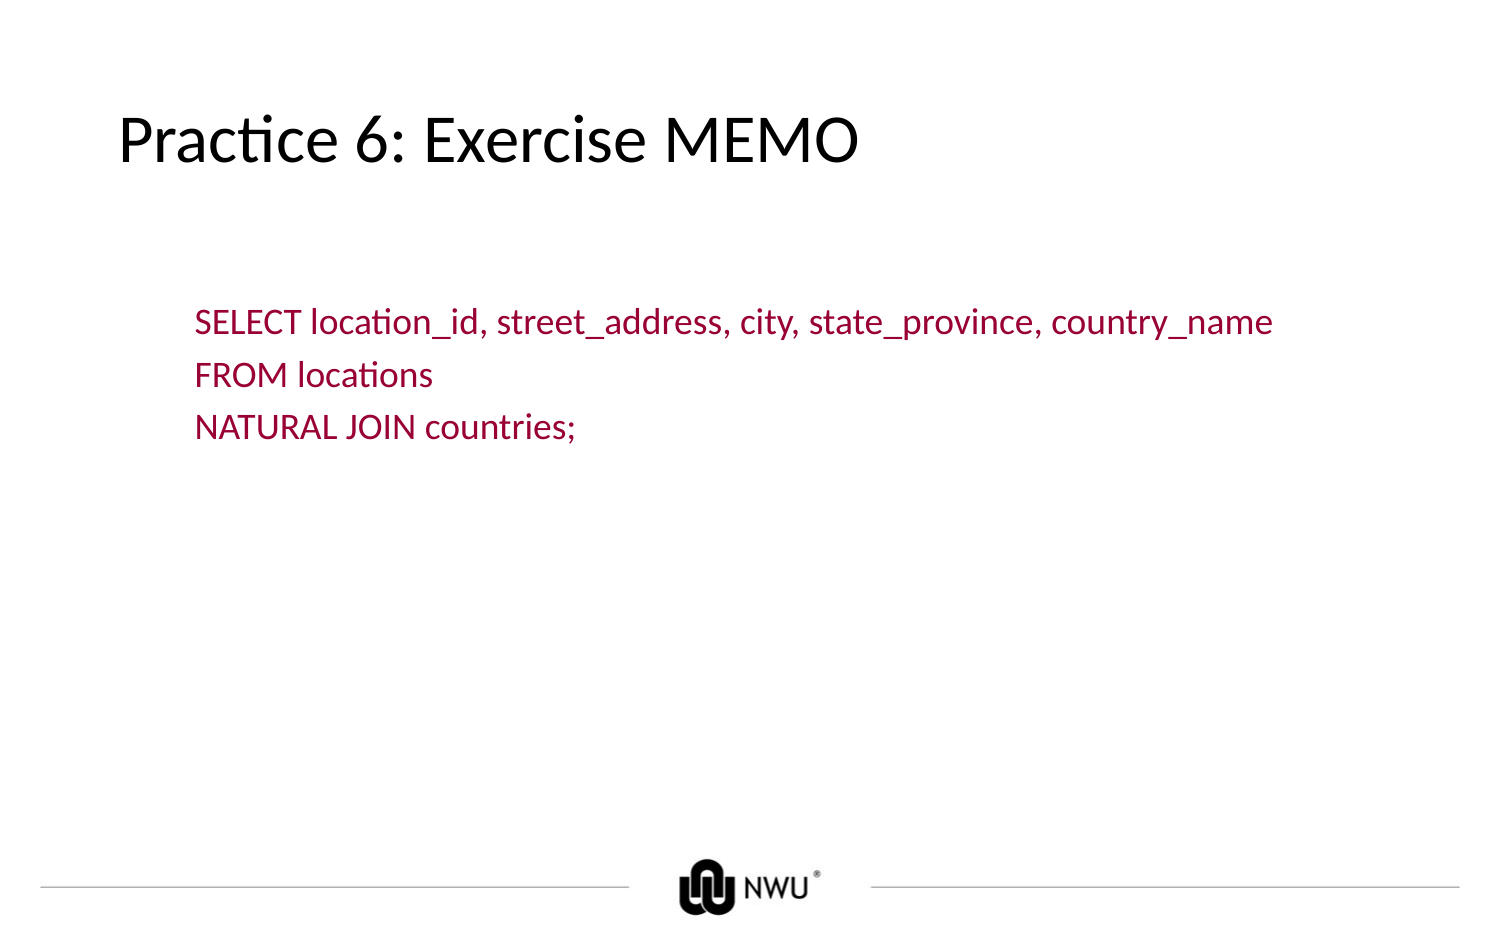

# Practice 6: Exercise MEMO
SELECT location_id, street_address, city, state_province, country_name
FROM locations
NATURAL JOIN countries;